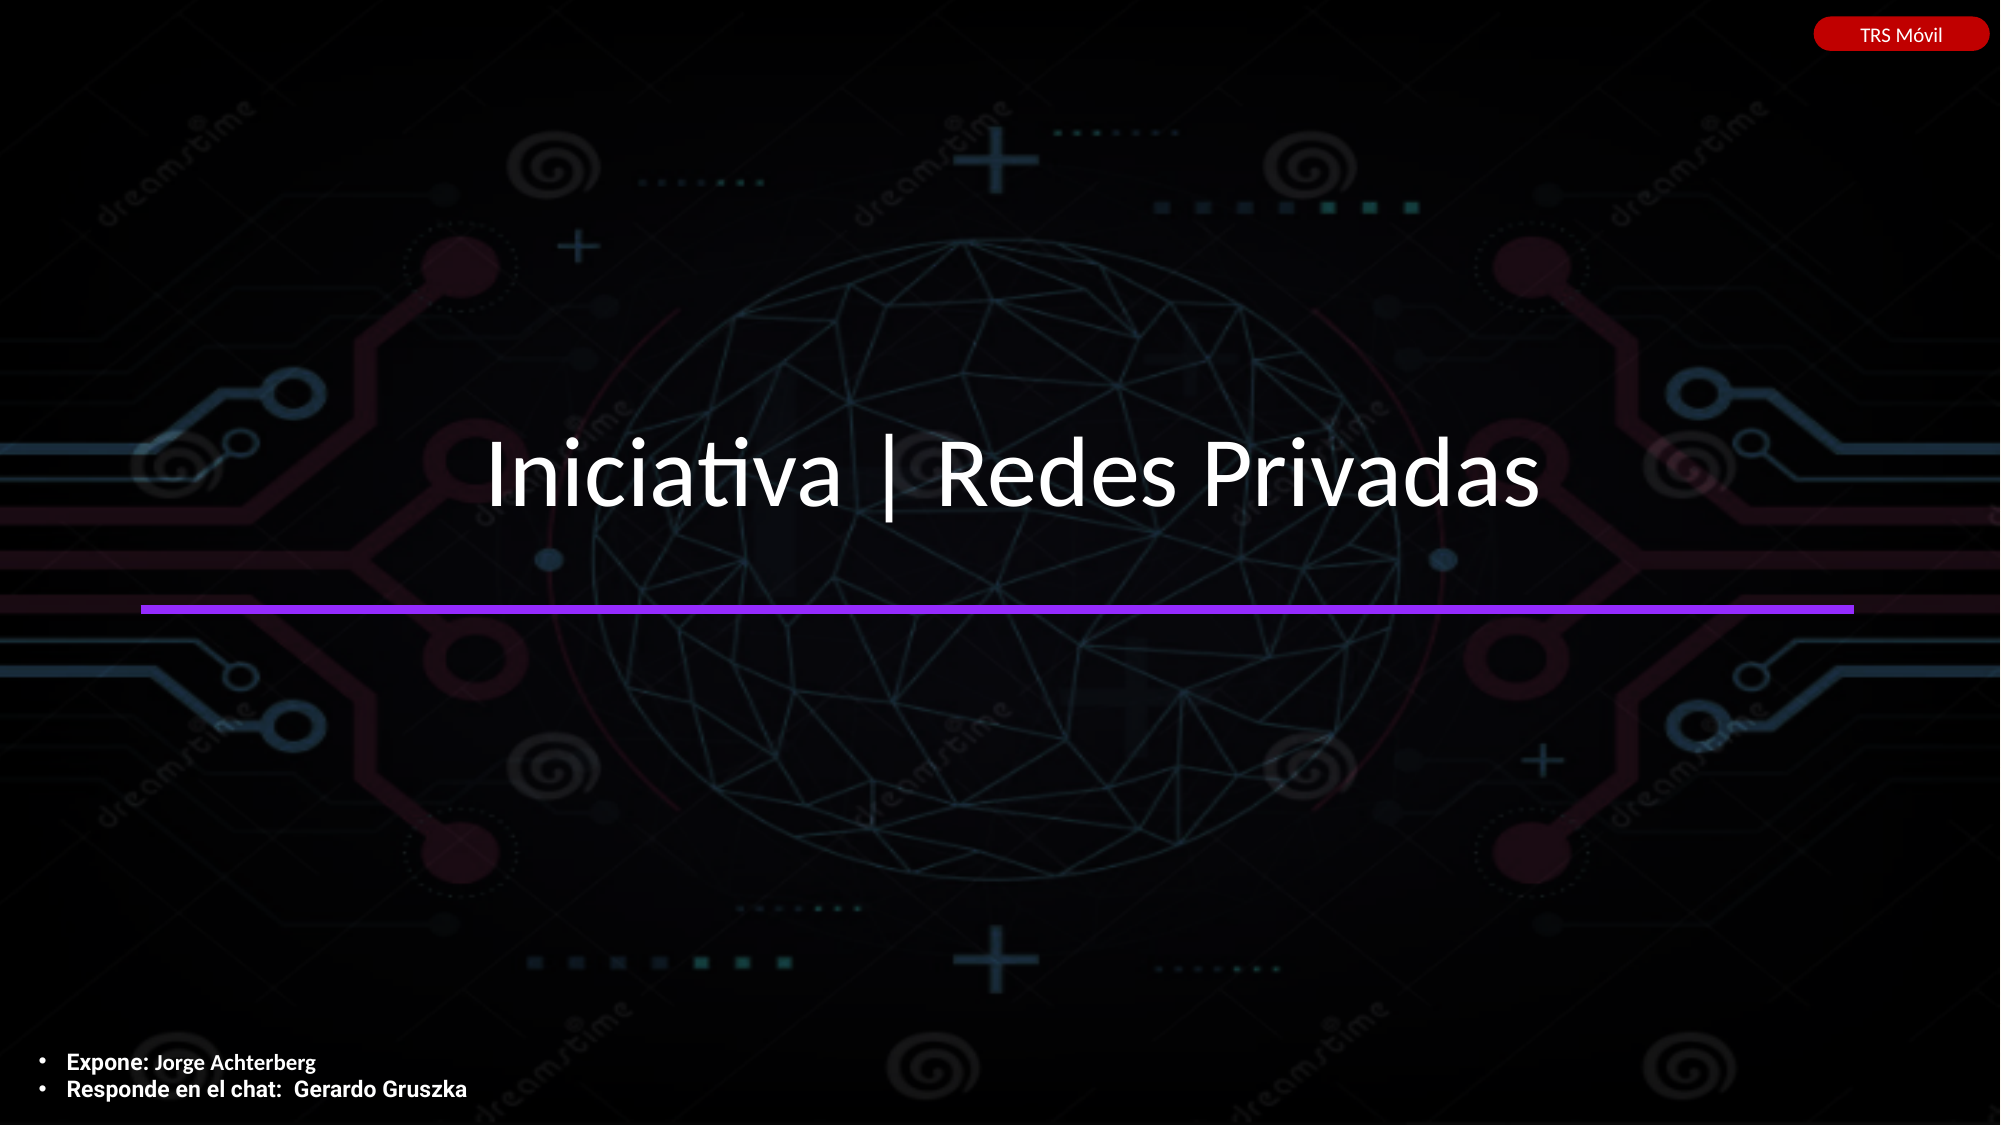

TRS Móvil
# Iniciativa | Redes Privadas
Expone: Jorge Achterberg
Responde en el chat:  Gerardo Gruszka